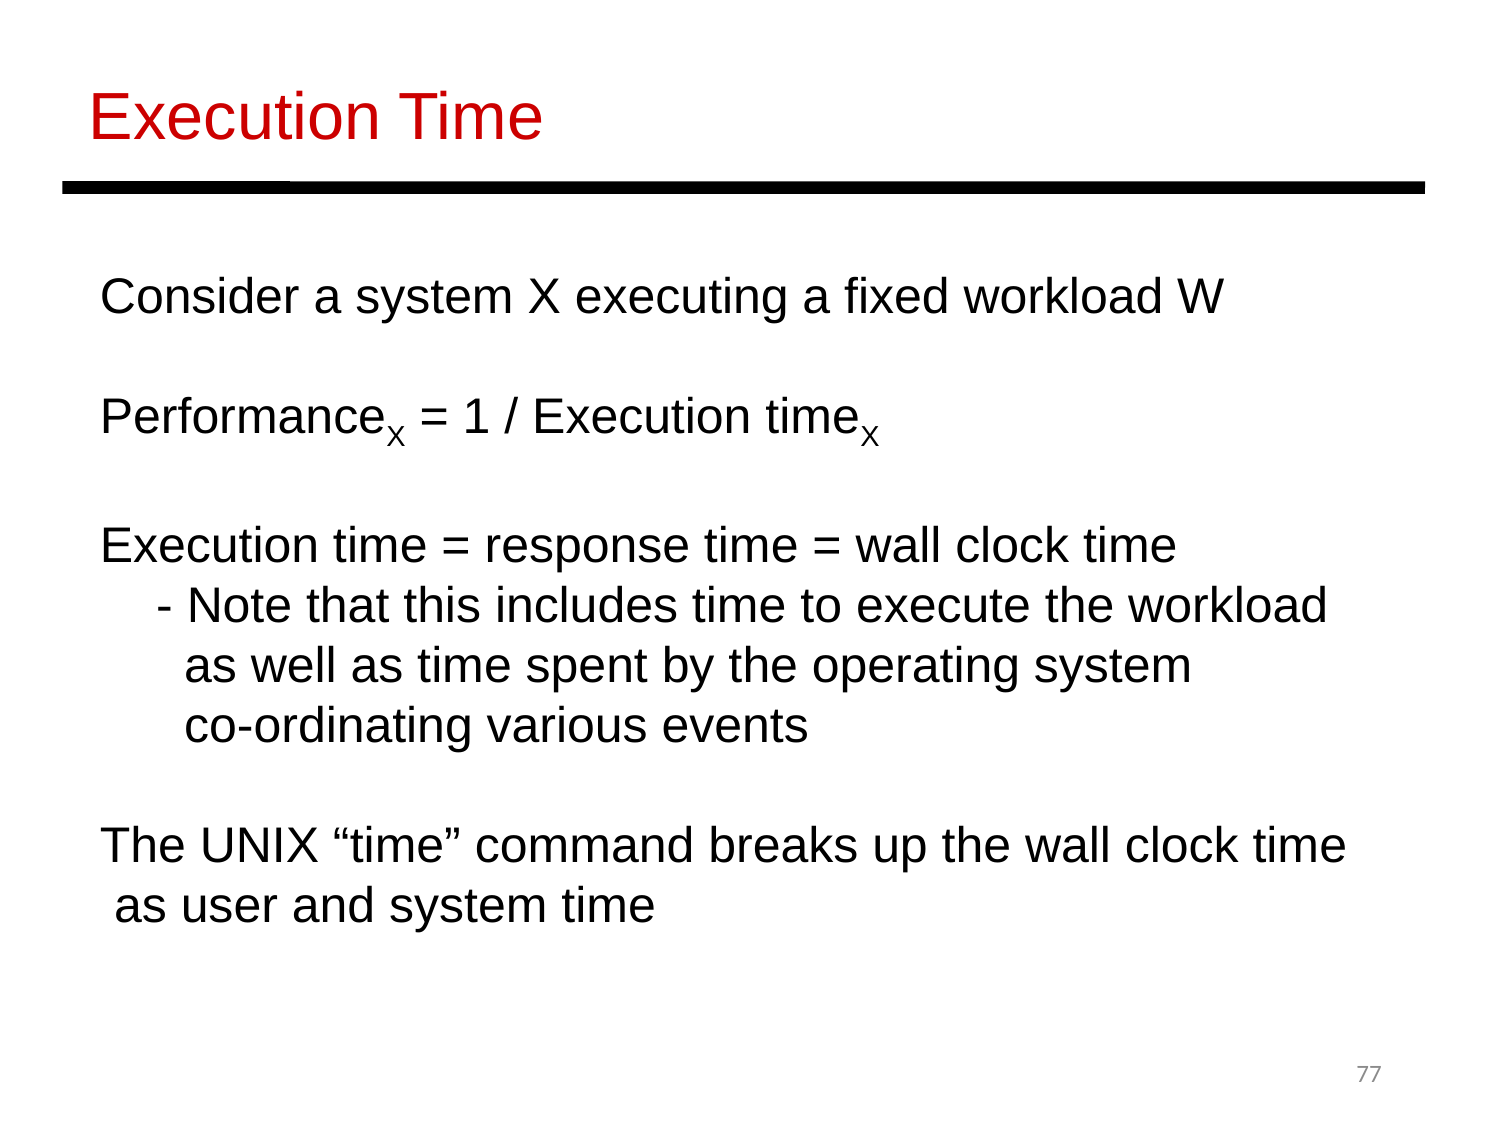

Execution Time

Consider a system X executing a fixed workload W

PerformanceX = 1 / Execution timeX

Execution time = response time = wall clock time
    - Note that this includes time to execute the workload
      as well as time spent by the operating system
      co-ordinating various events

The UNIX “time” command breaks up the wall clock time
 as user and system time
77